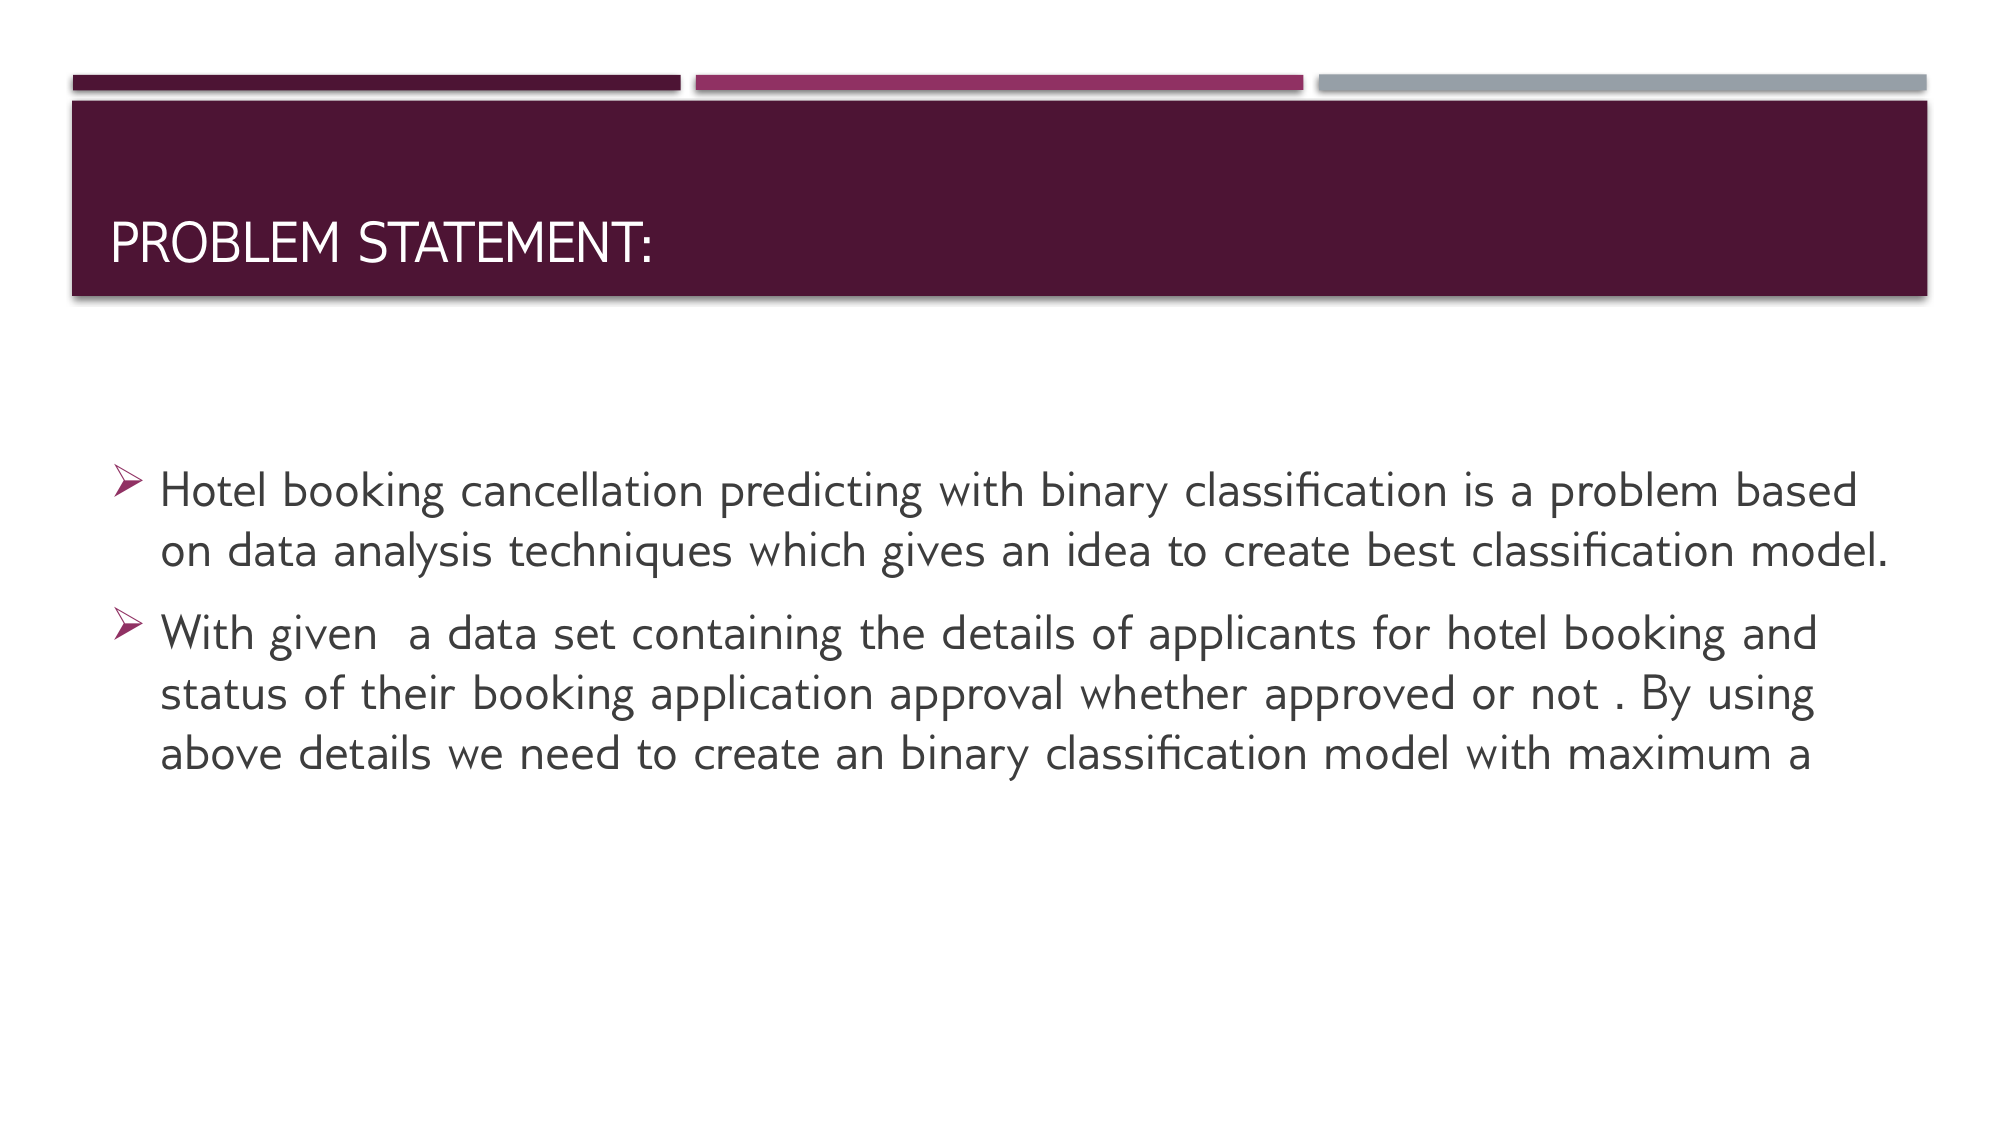

# Problem statement:
Hotel booking cancellation predicting with binary classification is a problem based on data analysis techniques which gives an idea to create best classification model.
With given  a data set containing the details of applicants for hotel booking and status of their booking application approval whether approved or not . By using above details we need to create an binary classification model with maximum a